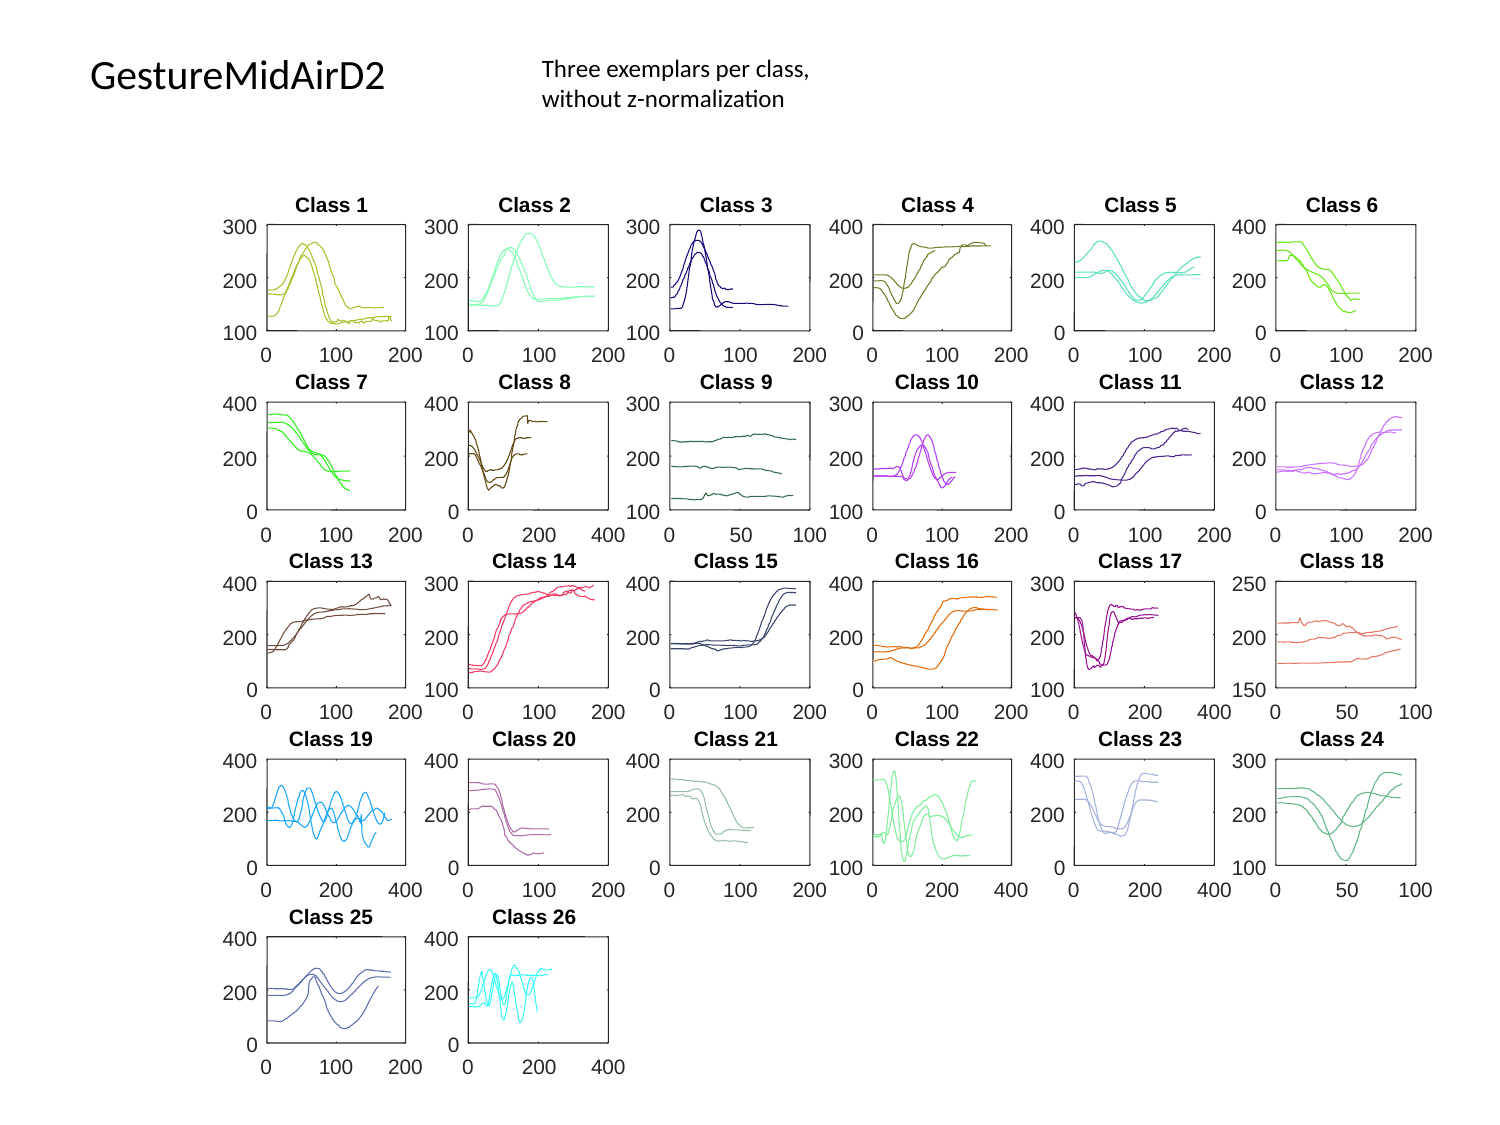

# GestureMidAirD2
Three exemplars per class, without z-normalization
Class 1
Class 2
Class 3
Class 4
Class 5
Class 6
300
300
300
400
400
400

200
200
200
200
200
200

100
100
100
0
0
0

0
100
200
0
100
200
0
100
200
0
100
200
0
100
200
0
100
200
Class 7
Class 8
Class 9
Class 10
Class 11
Class 12
400
400
300
300
400
400

200
200
200
200
200
200

0
0
100
100
0
0

0
100
200
0
200
400
0
50
100
0
100
200
0
100
200
0
100
200
Class 13
Class 14
Class 15
Class 16
Class 17
Class 18
400
300
400
400
300
250

200
200
200
200
200
200

0
100
0
0
100
150

0
100
200
0
100
200
0
100
200
0
100
200
0
200
400
0
50
100
Class 19
Class 20
Class 21
Class 22
Class 23
Class 24
400
300
400
400
400
300

200
200
200
200
200
200

0
100
0
0
0
100

0
200
400
0
50
100
0
200
400
0
100
200
0
100
200
0
200
400
Class 25
Class 26
400
400

200
200

0
0

0
100
200
0
200
400